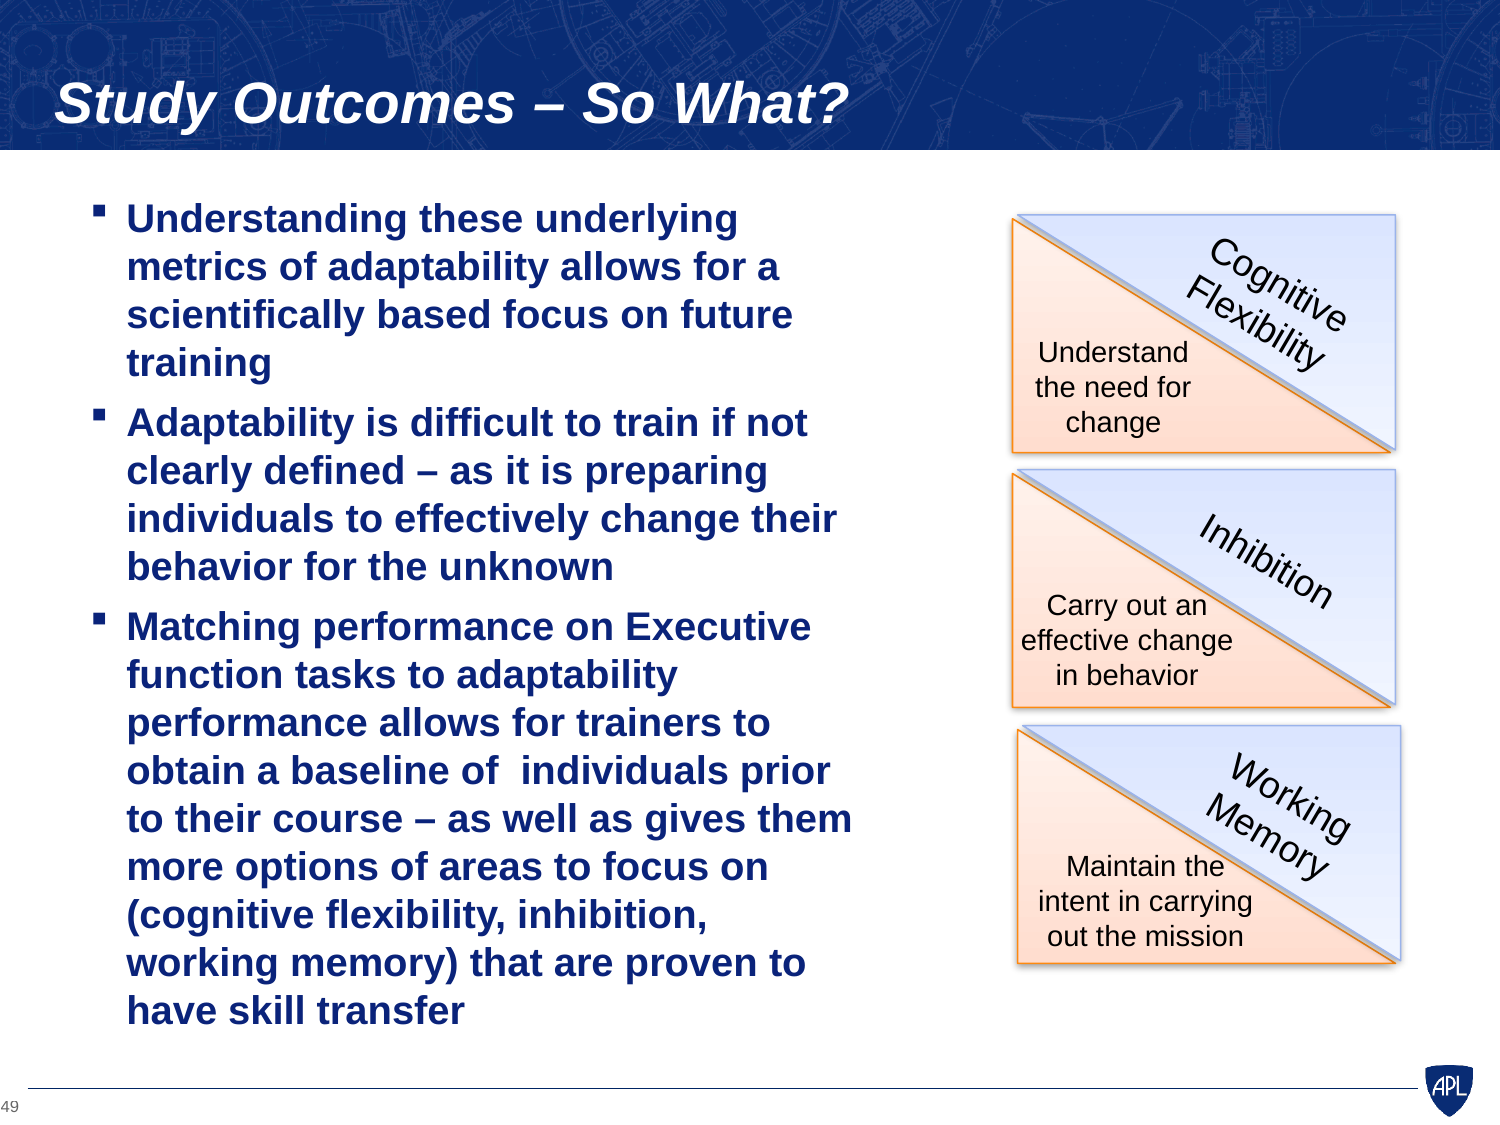

# Study Outcomes – So What?
Understanding these underlying metrics of adaptability allows for a scientifically based focus on future training
Adaptability is difficult to train if not clearly defined – as it is preparing individuals to effectively change their behavior for the unknown
Matching performance on Executive function tasks to adaptability performance allows for trainers to obtain a baseline of  individuals prior to their course – as well as gives them more options of areas to focus on (cognitive flexibility, inhibition, working memory) that are proven to have skill transfer

Cognitive Flexibility
Understand the need for change

Inhibition
Carry out an effective change in behavior

Working Memory
Maintain the intent in carrying out the mission